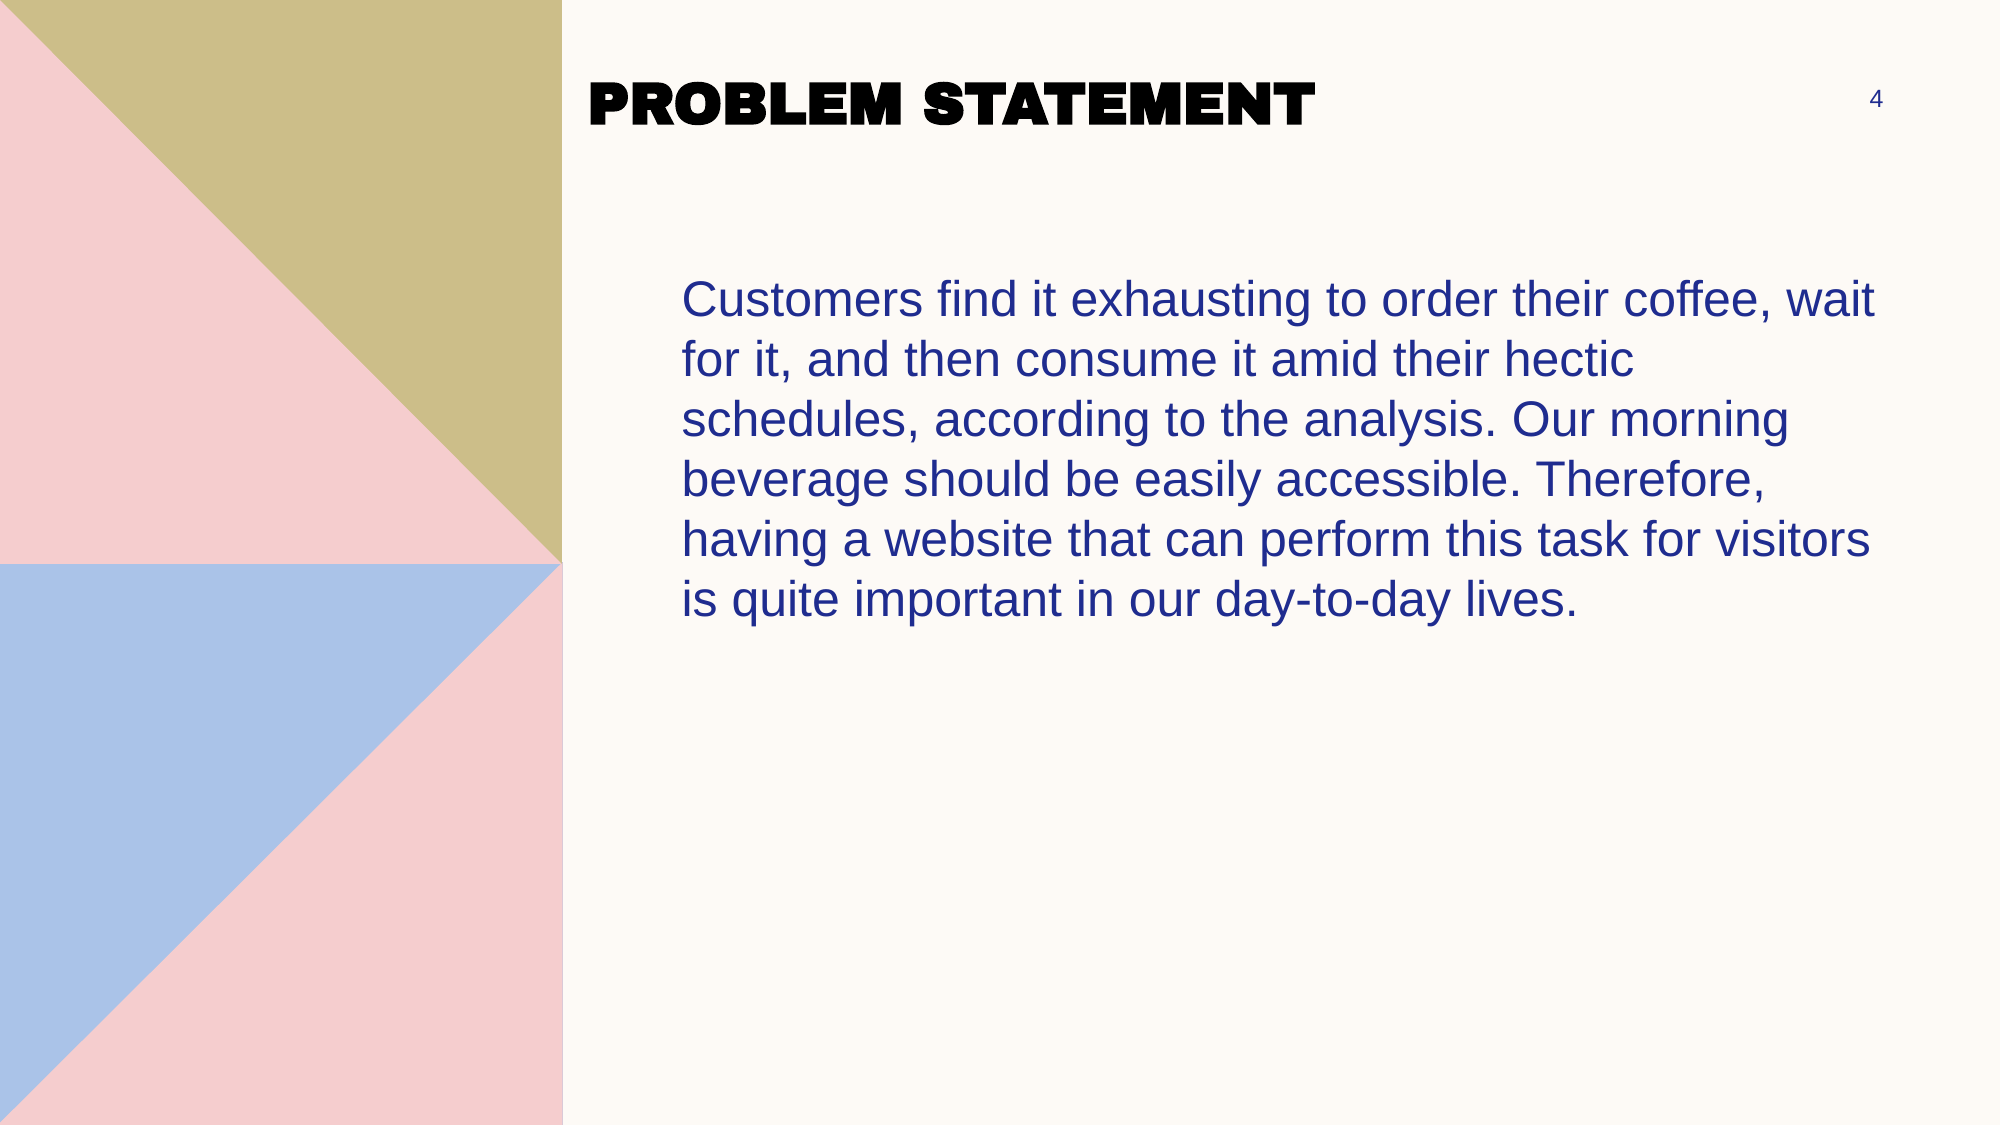

# Problem Statement
4
Customers find it exhausting to order their coffee, wait for it, and then consume it amid their hectic schedules, according to the analysis. Our morning beverage should be easily accessible. Therefore, having a website that can perform this task for visitors is quite important in our day-to-day lives.